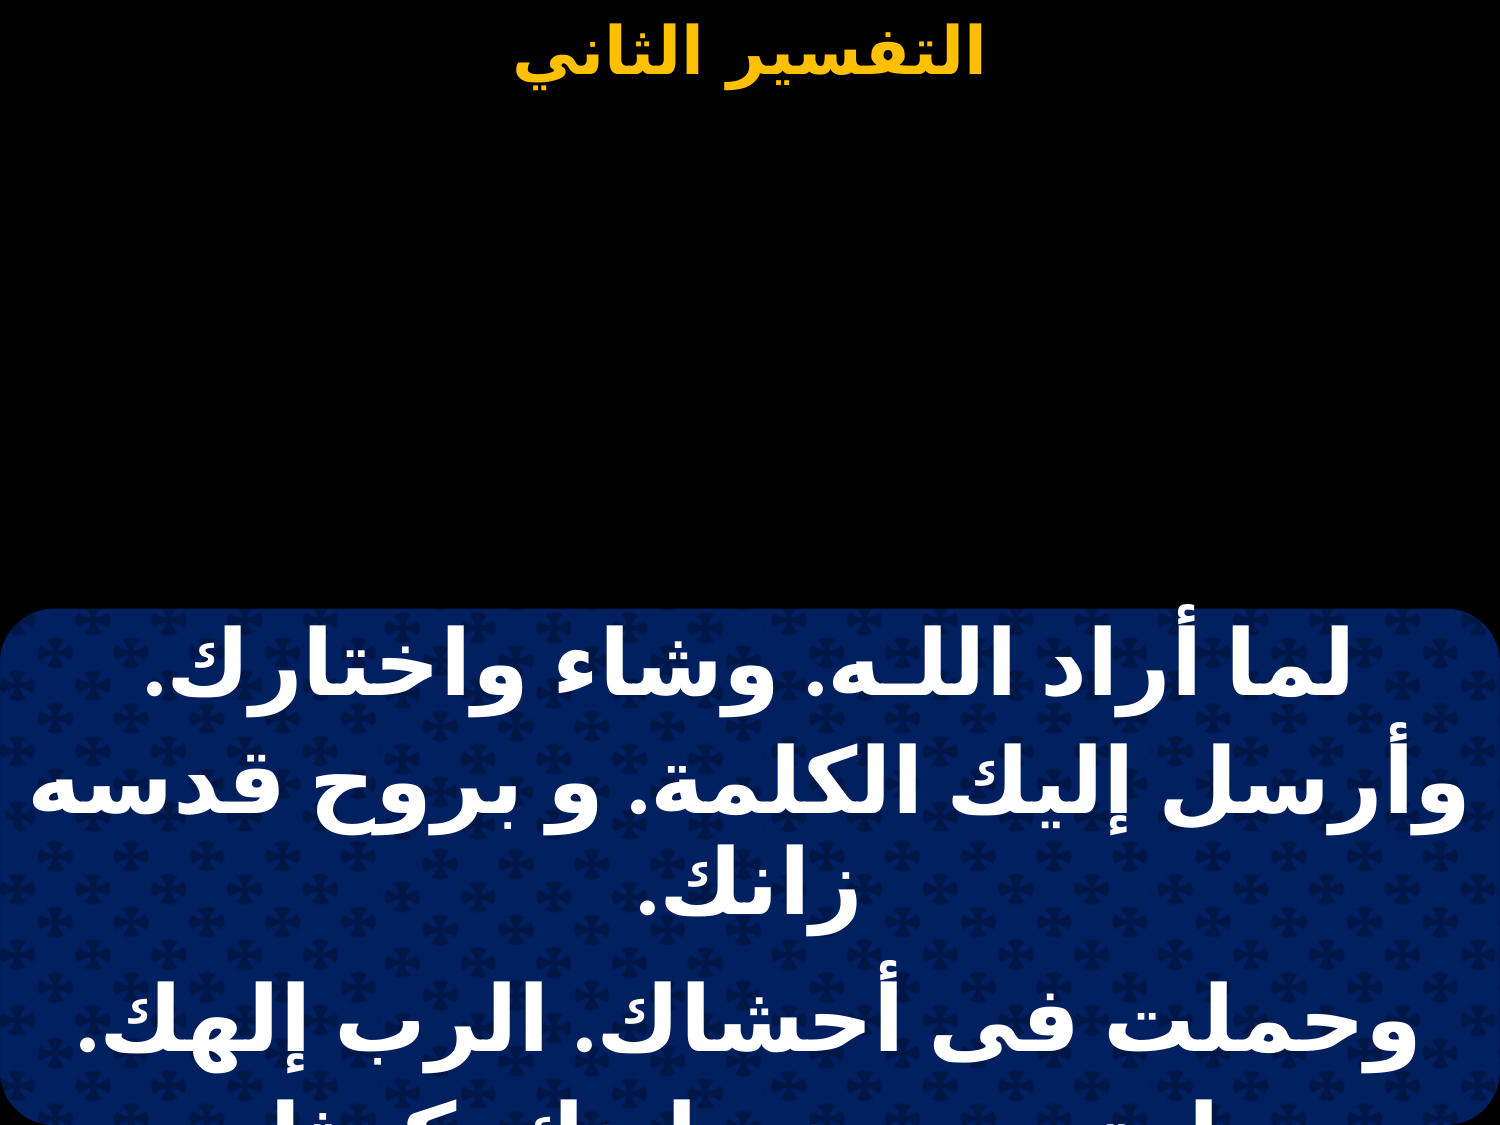

#
| لما أراد اللـه. وشاء واختارك. |
| --- |
| وأرسل إليك الكلمة. و بروح قدسه زانك. |
|  |
| وحملت فى أحشاك. الرب إلهك. |
| ولدتيه ورضع لبنك. كمثل البشريين. |